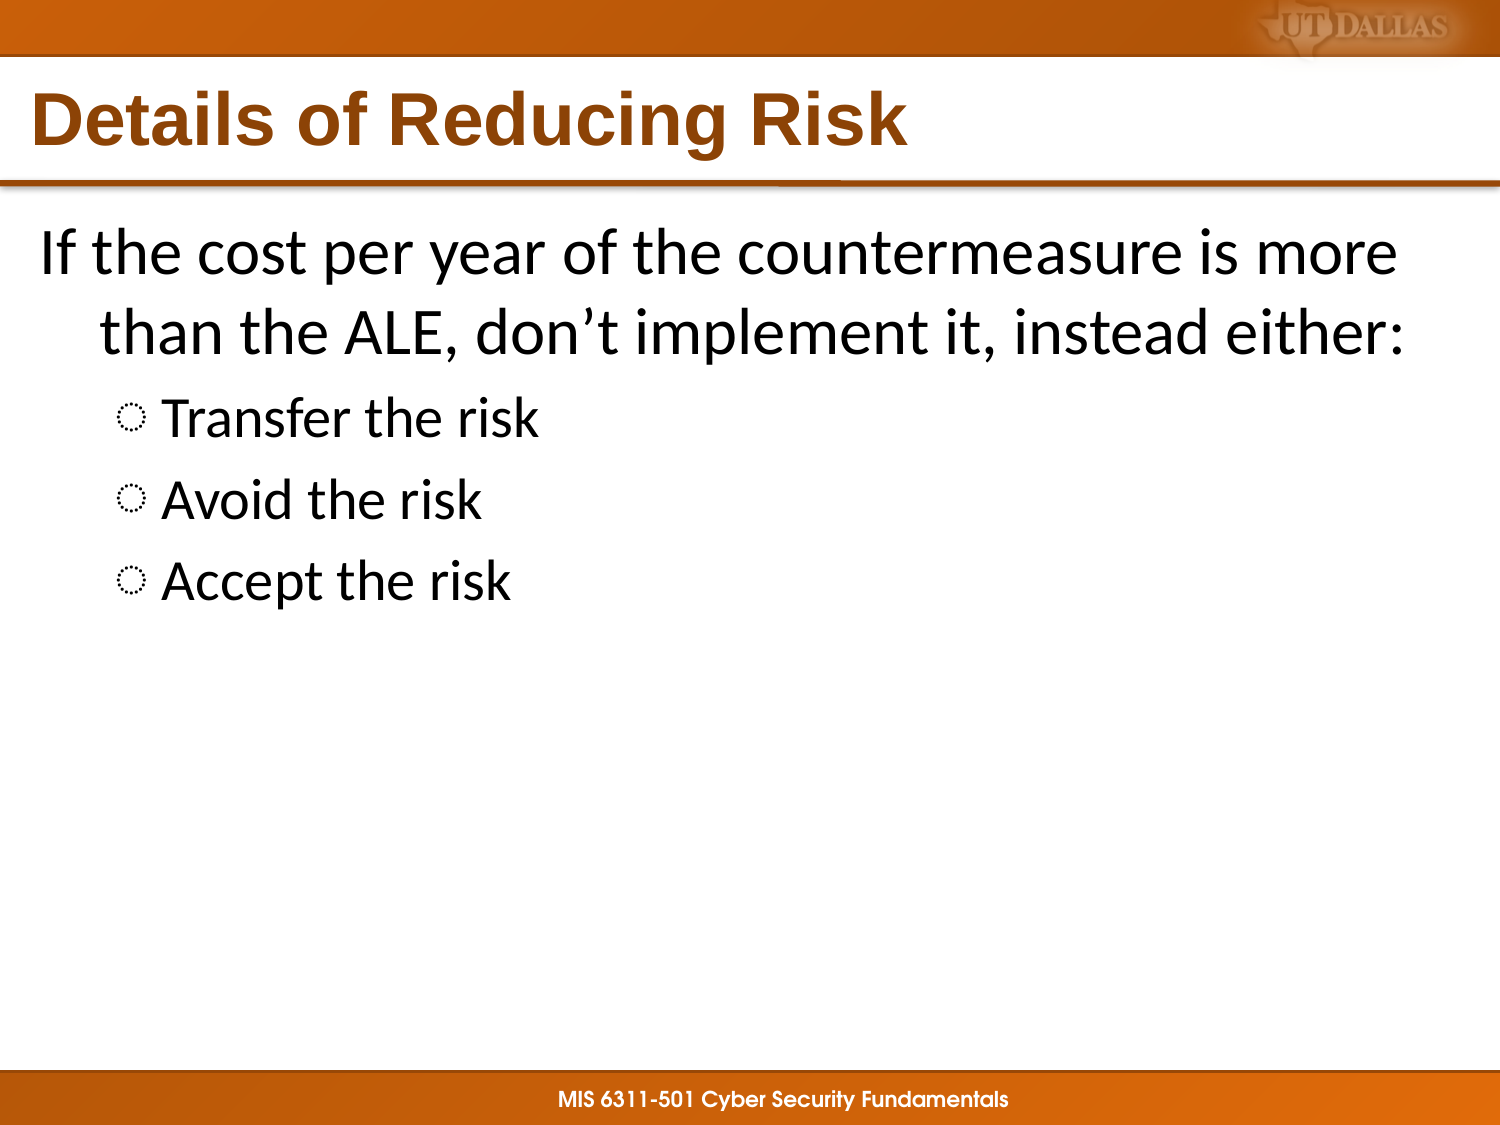

# Details of Reducing Risk
If the cost per year of the countermeasure is more than the ALE, don’t implement it, instead either:
Transfer the risk
Avoid the risk
Accept the risk